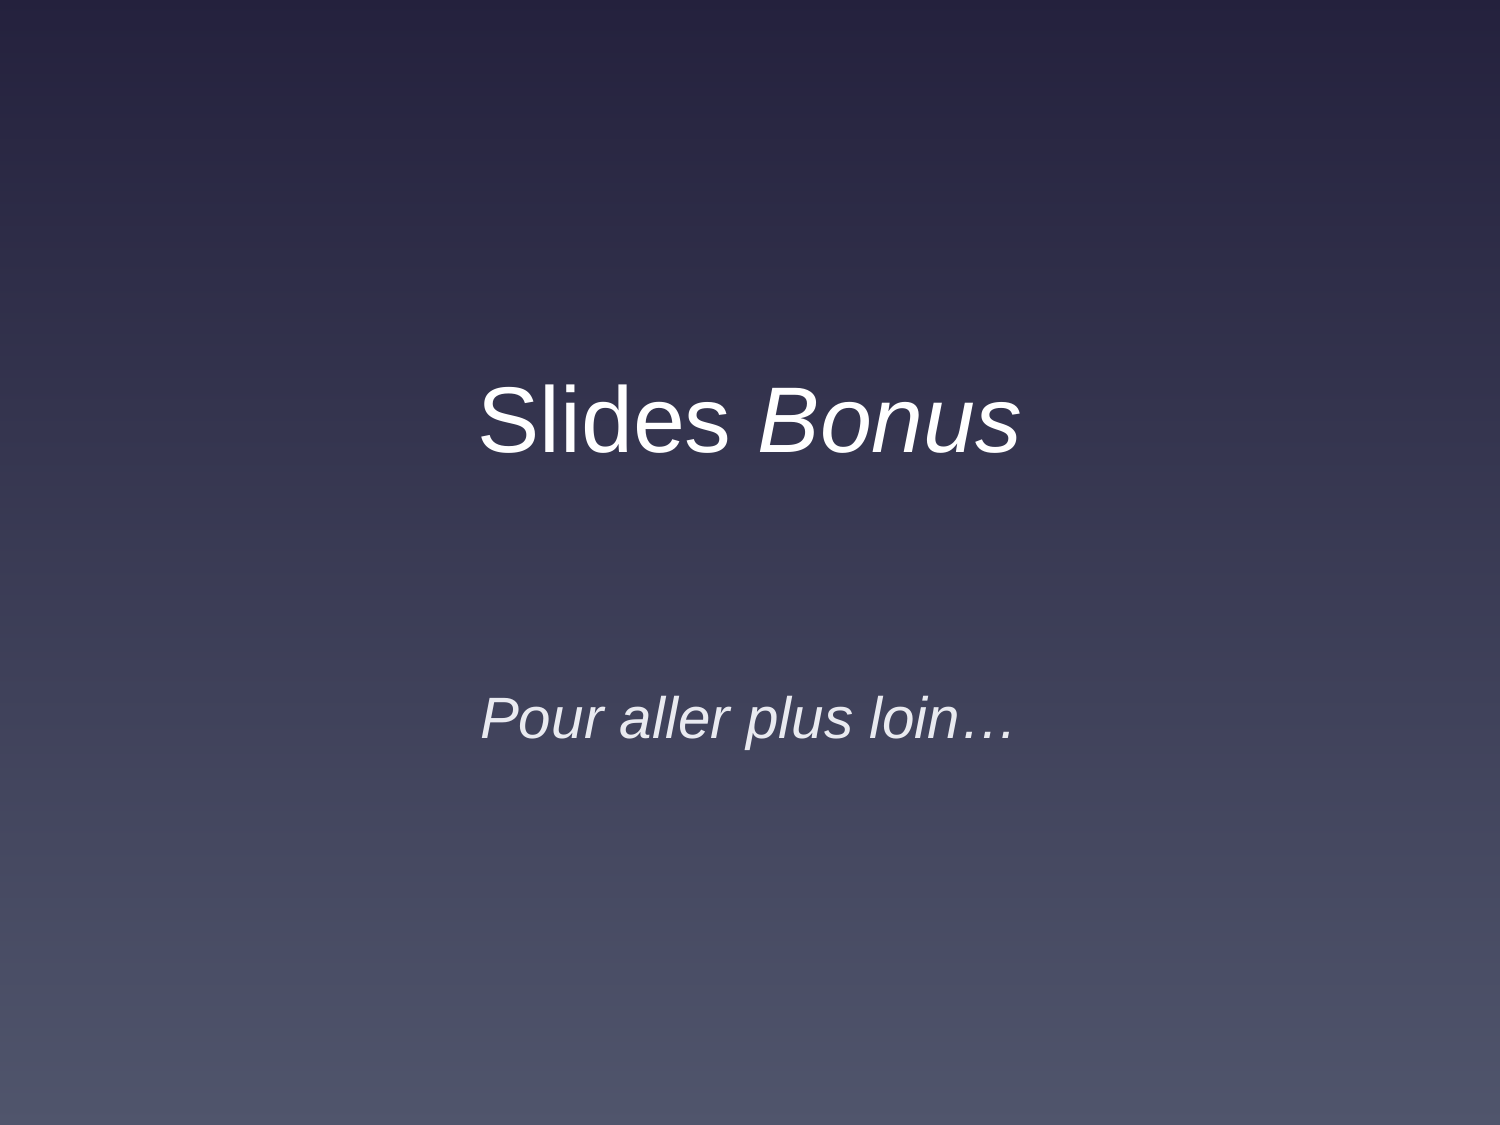

# Slides Bonus
Pour aller plus loin…